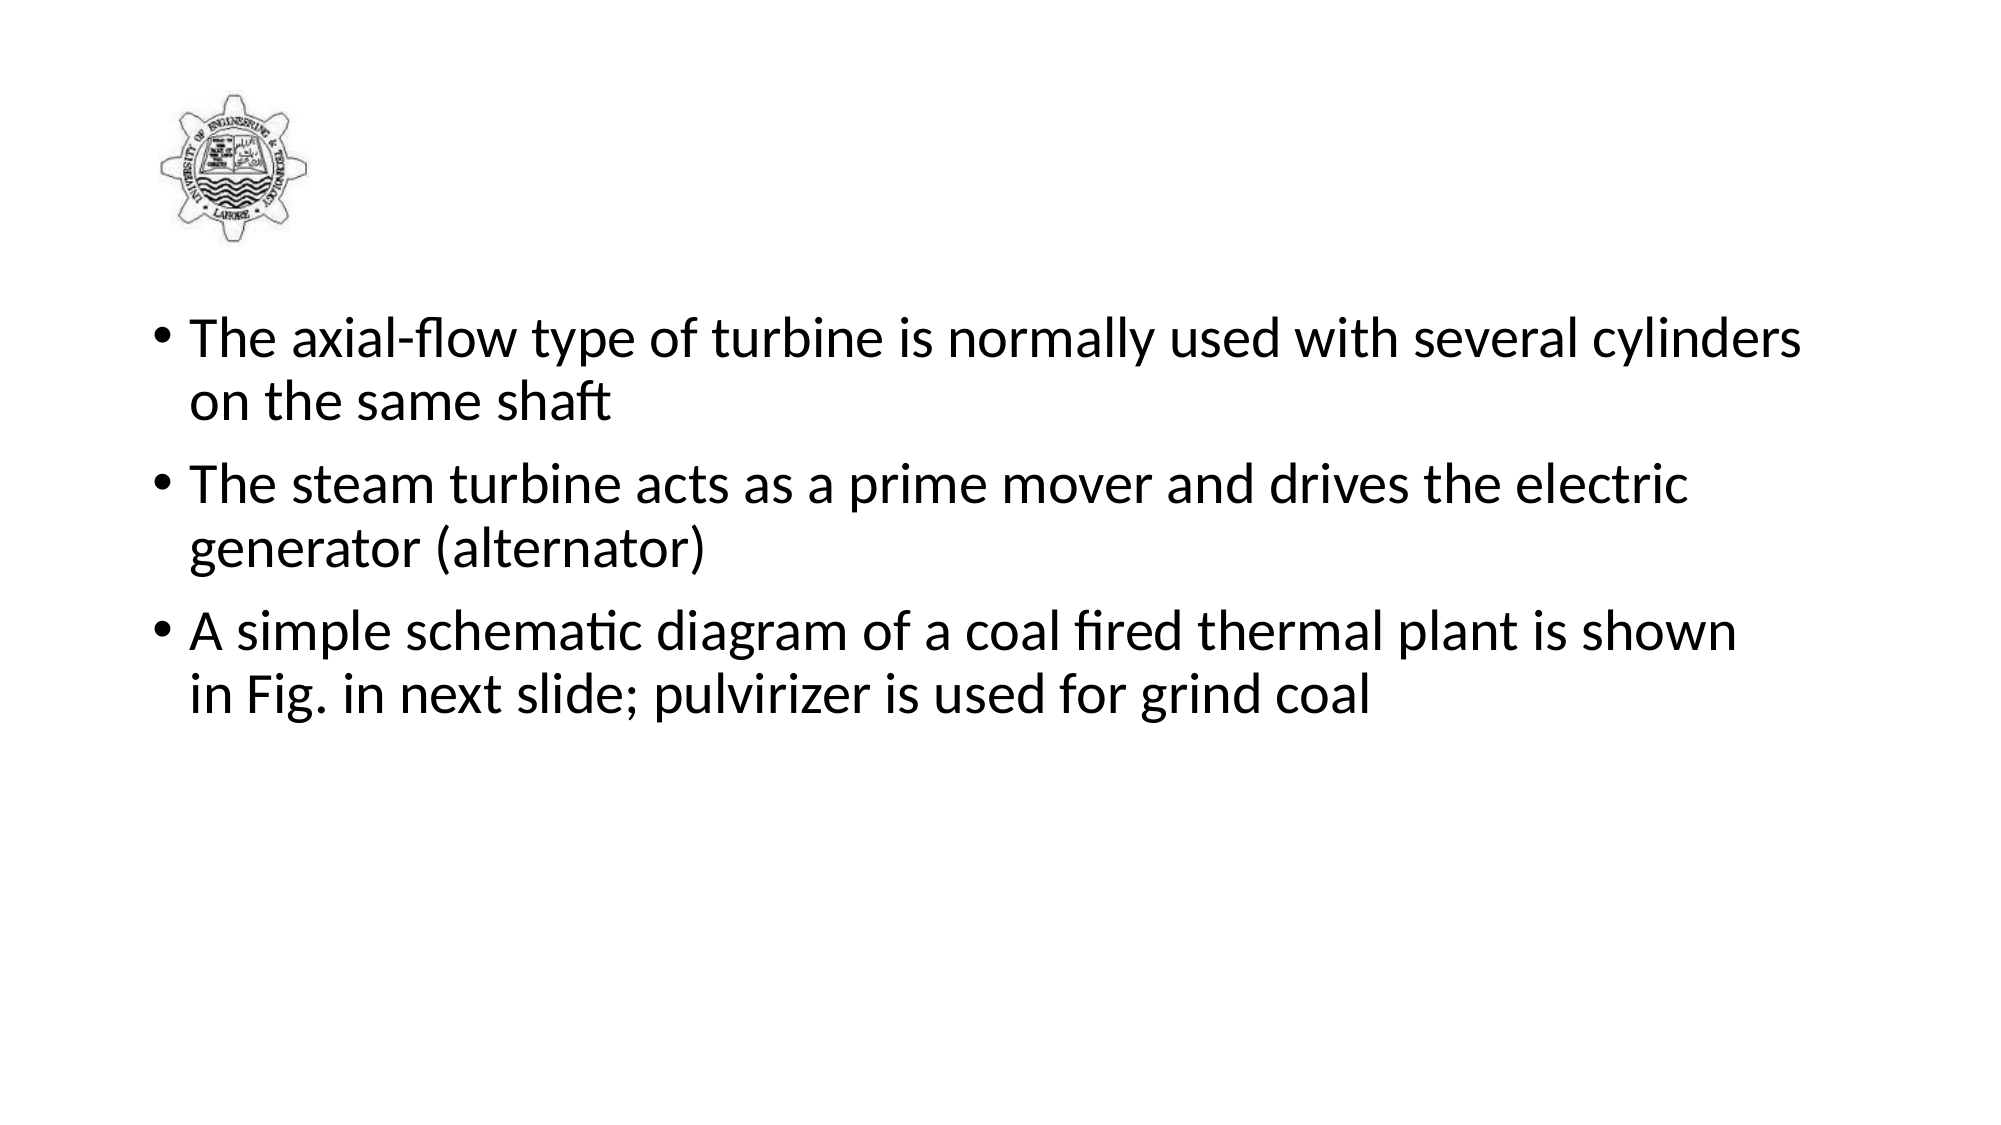

#
The axial-flow type of turbine is normally used with several cylinders on the same shaft
The steam turbine acts as a prime mover and drives the electric generator (alternator)
A simple schematic diagram of a coal fired thermal plant is shown
in Fig. in next slide; pulvirizer is used for grind coal